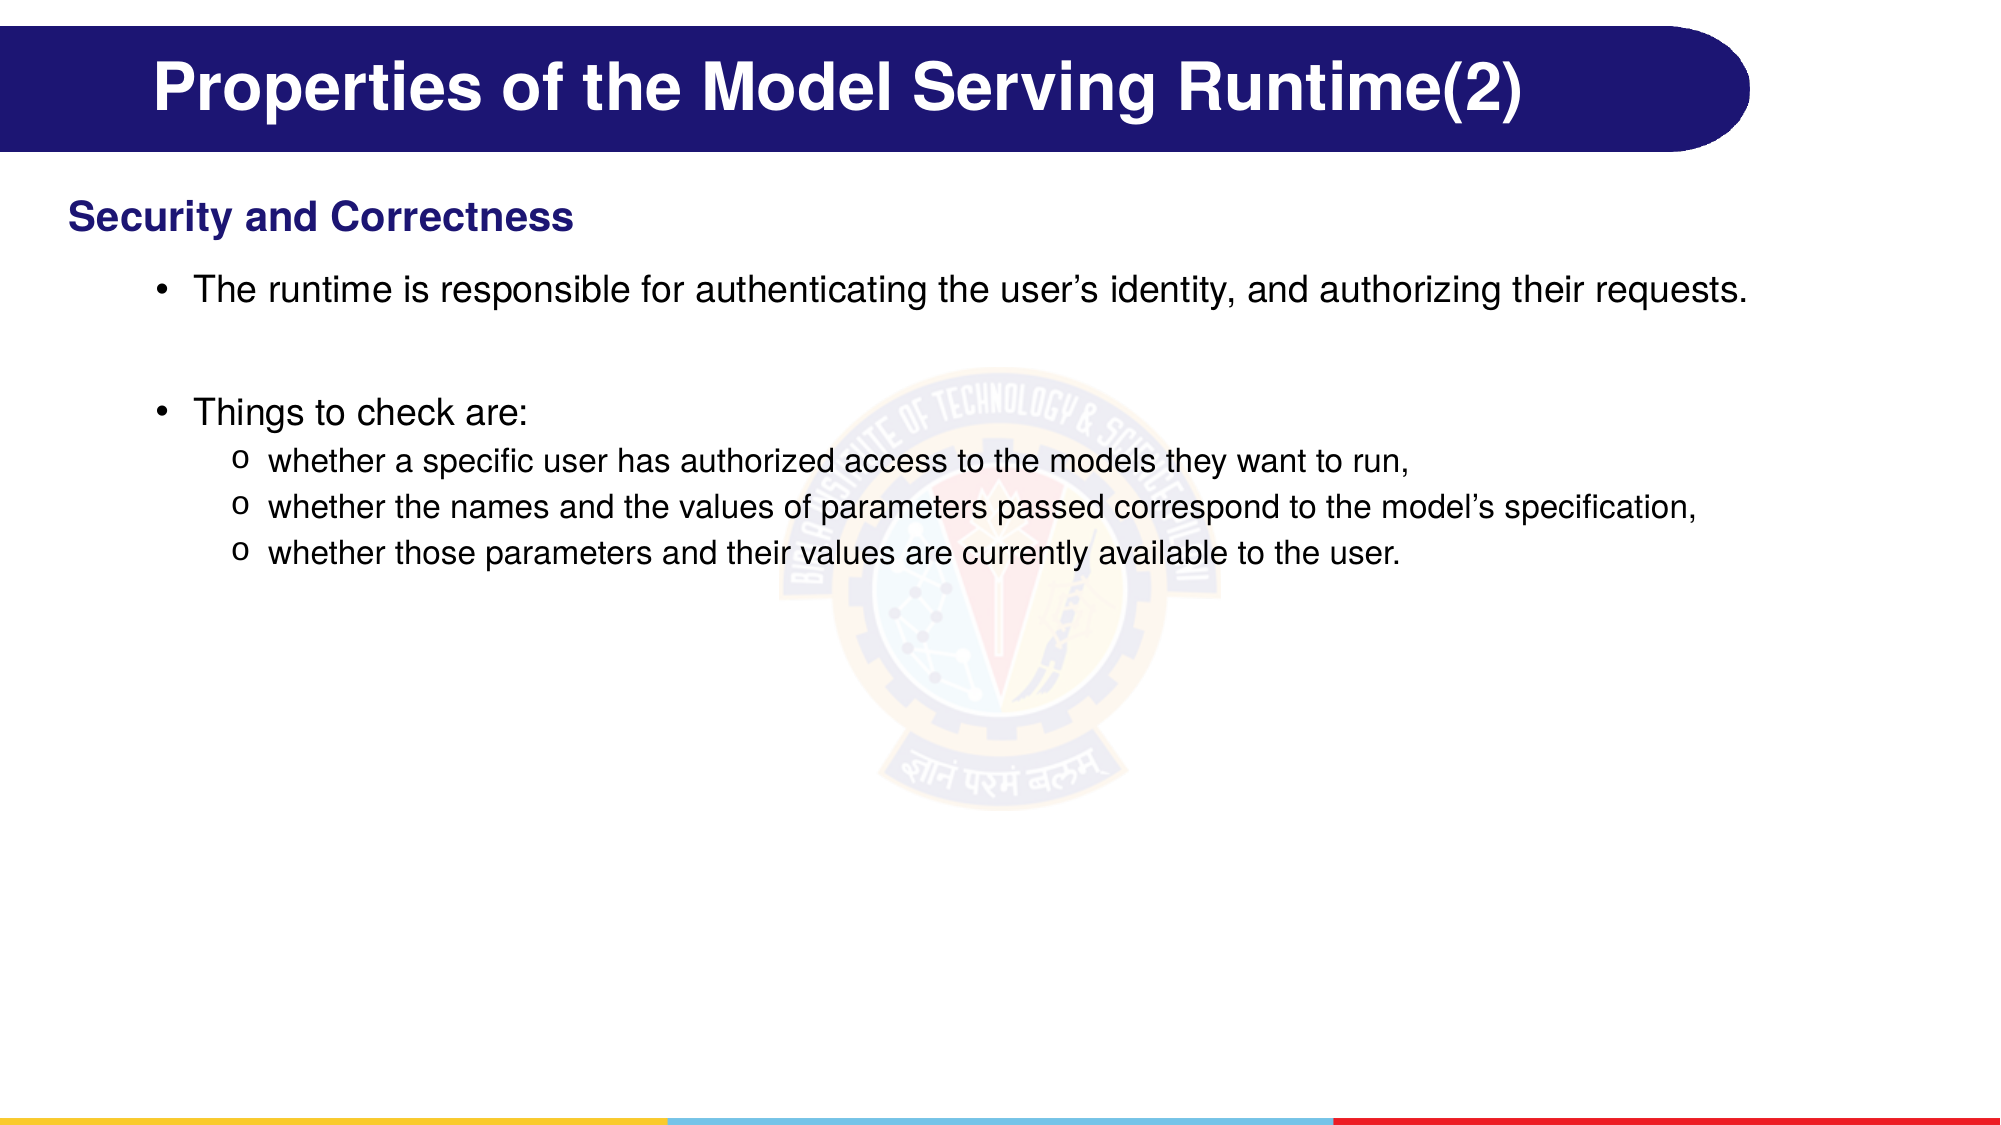

# Properties of the Model Serving Runtime(2)
Security and Correctness
The runtime is responsible for authenticating the user’s identity, and authorizing their requests.

Things to check are:
whether a specific user has authorized access to the models they want to run,
whether the names and the values of parameters passed correspond to the model’s specification,
whether those parameters and their values are currently available to the user.